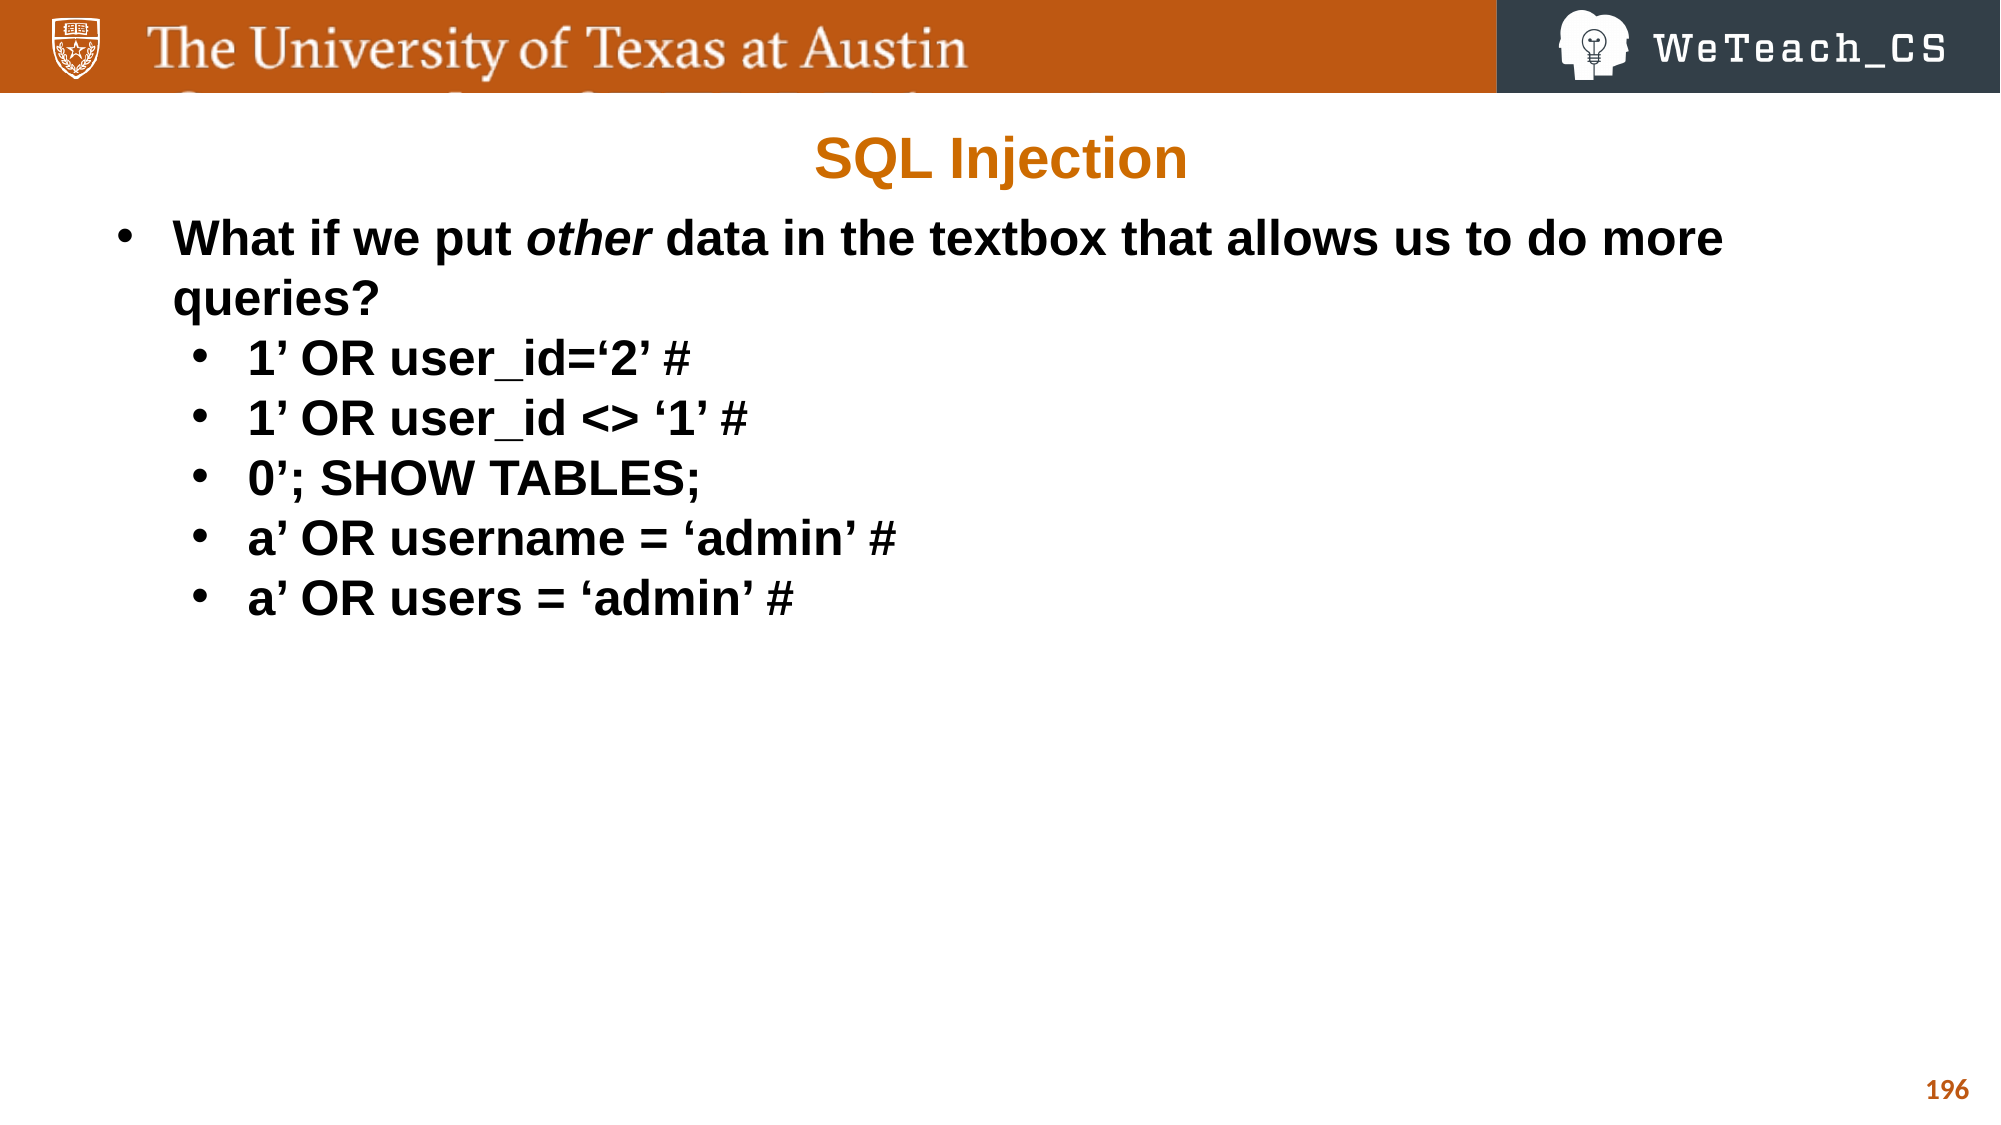

SQL Injection
What if we put other data in the textbox that allows us to do more queries?
1’ OR user_id=‘2’ #
1’ OR user_id <> ‘1’ #
0’; SHOW TABLES;
a’ OR username = ‘admin’ #
a’ OR users = ‘admin’ #